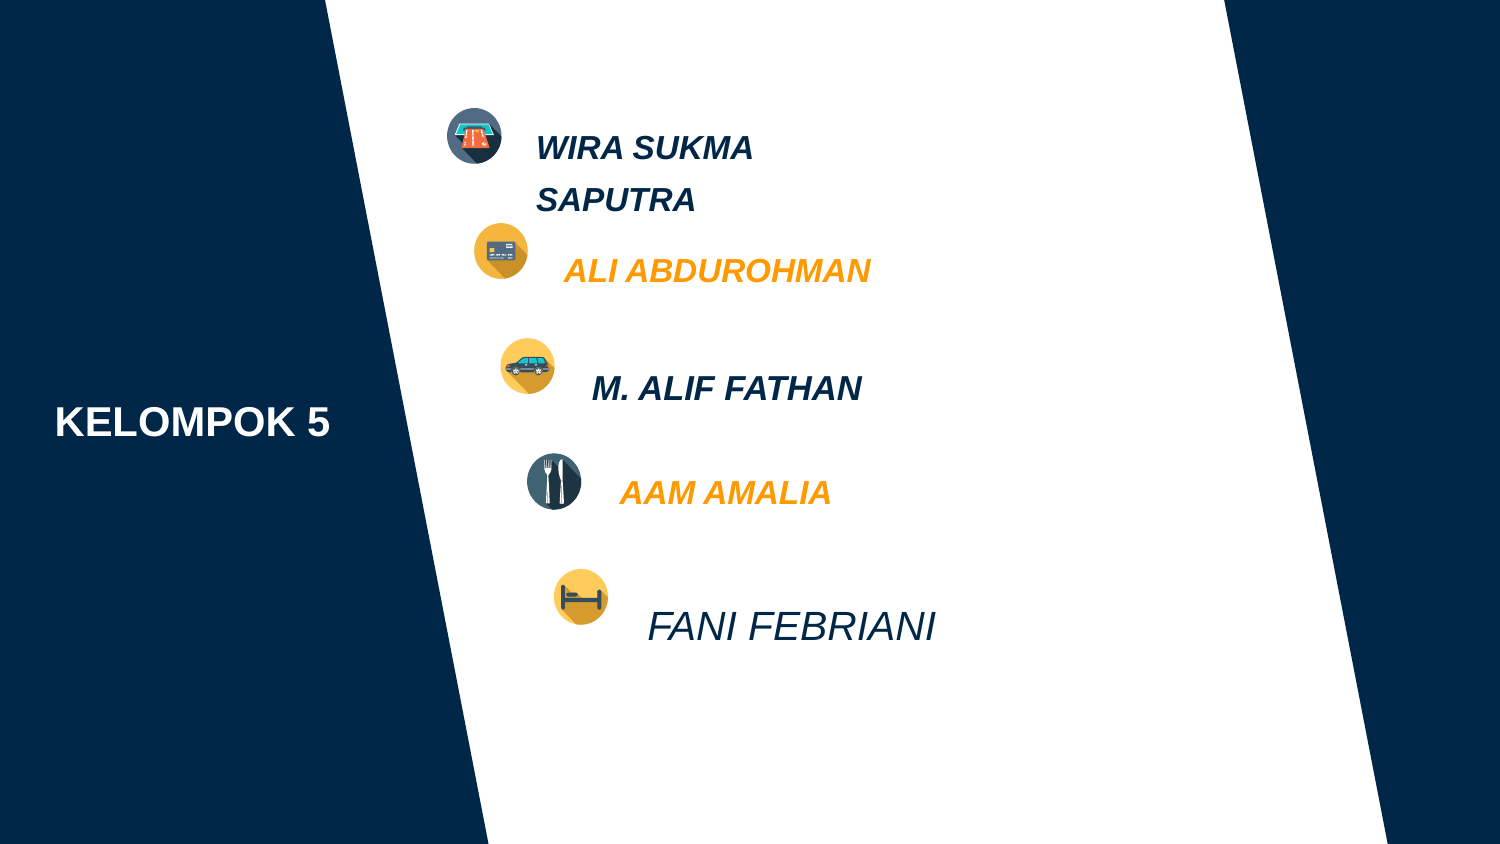

WIRA SUKMA SAPUTRA

ALI ABDUROHMAN

M. ALIF FATHAN
KELOMPOK 5

AAM AMALIA

FANI FEBRIANI